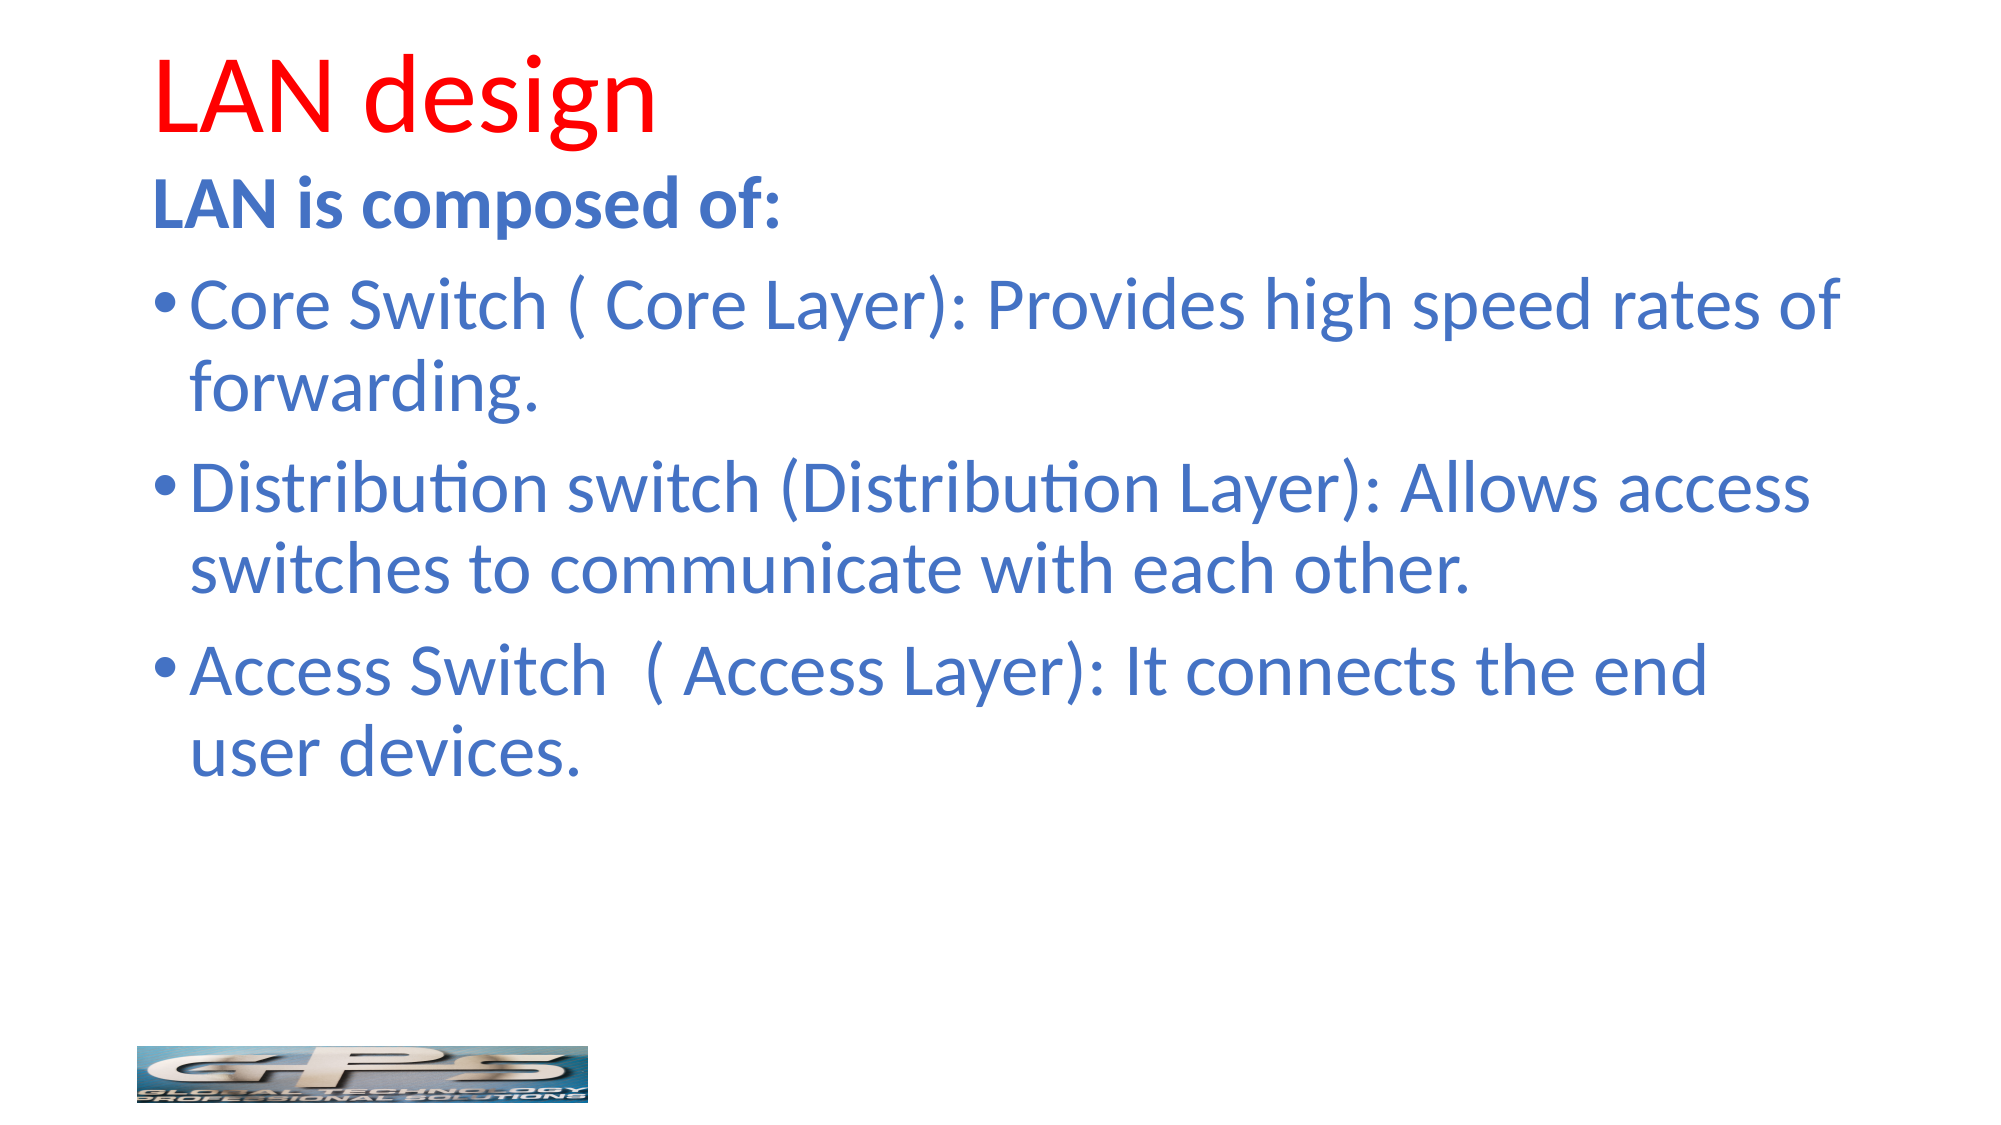

# LAN design
LAN is composed of:
Core Switch ( Core Layer): Provides high speed rates of forwarding.
Distribution switch (Distribution Layer): Allows access switches to communicate with each other.
Access Switch  ( Access Layer): It connects the end user devices.